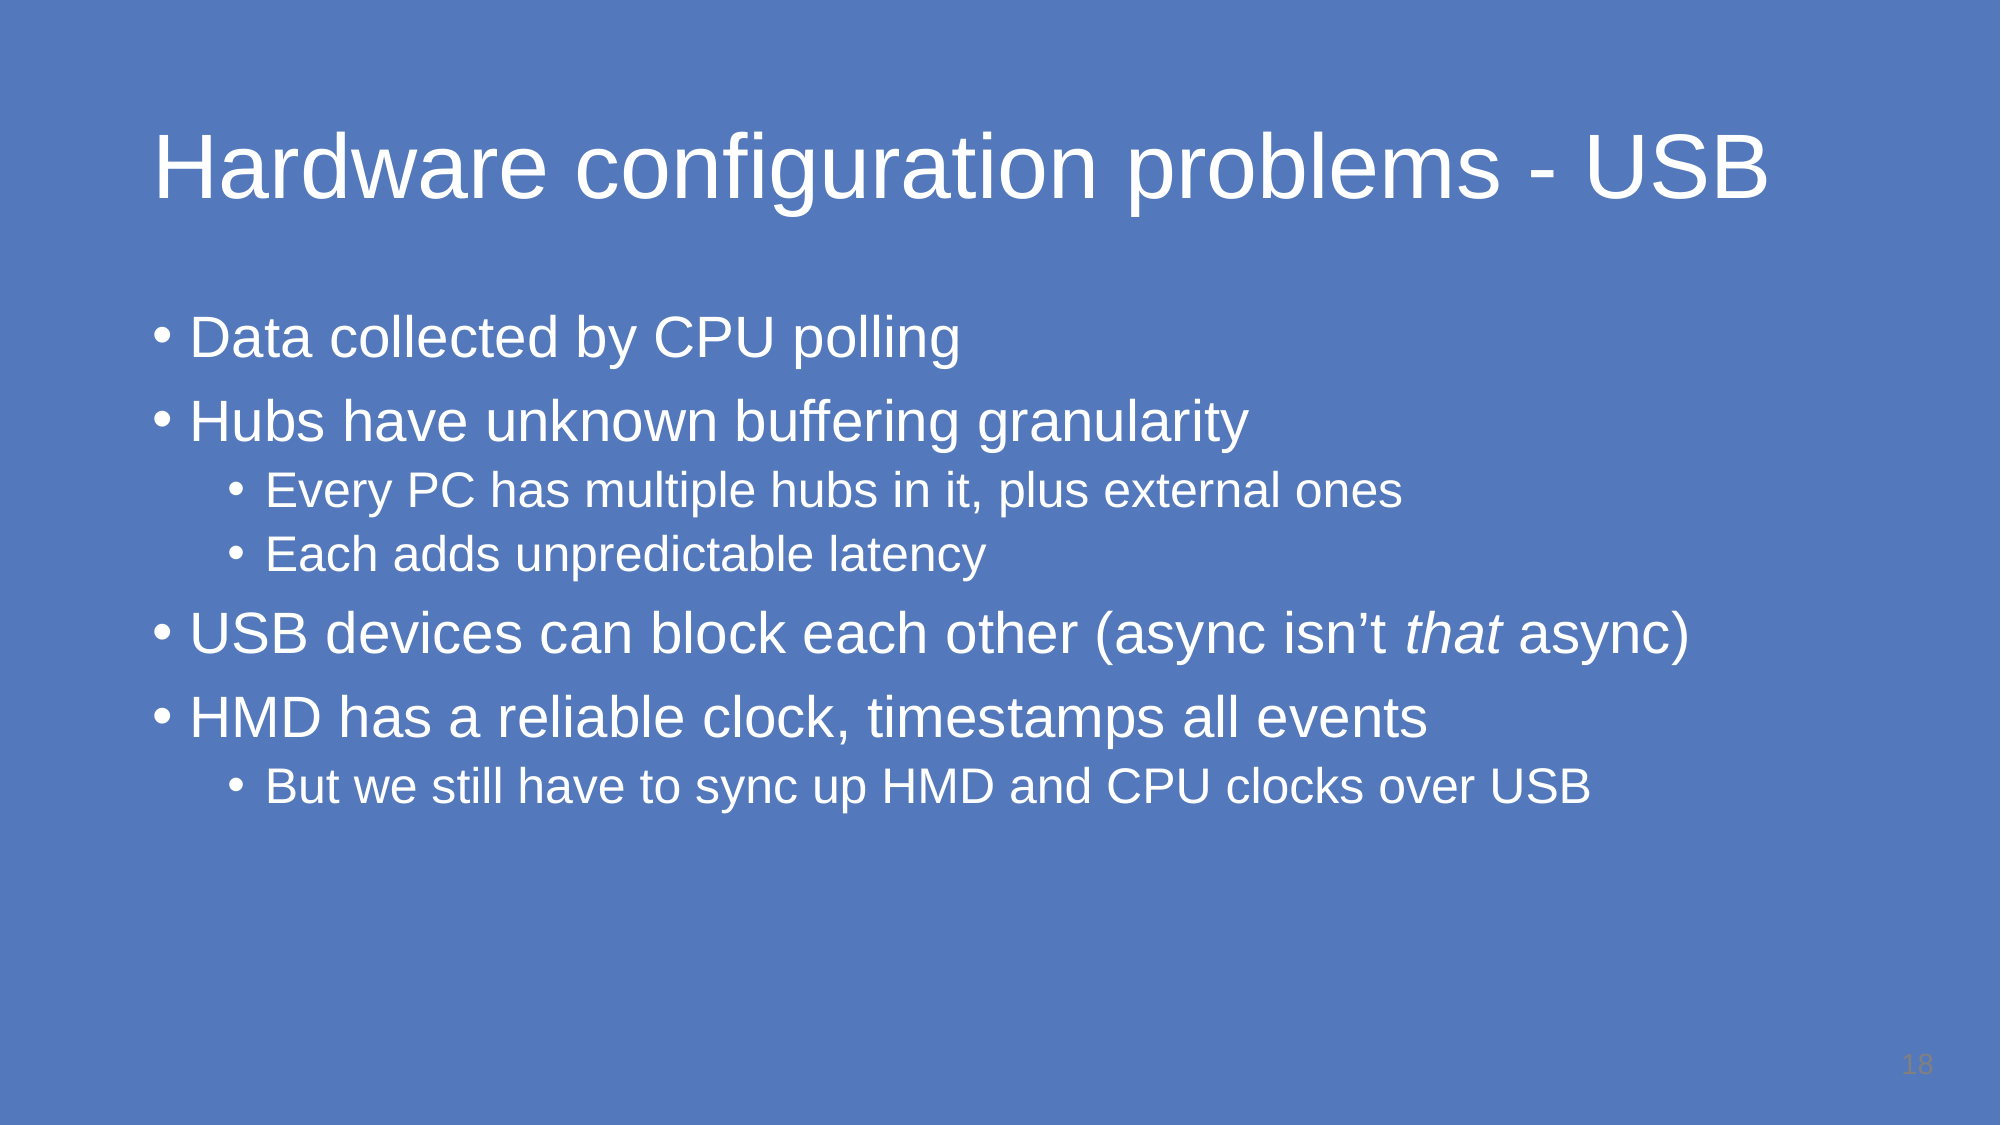

# Hardware configuration problems - USB
Data collected by CPU polling
Hubs have unknown buffering granularity
Every PC has multiple hubs in it, plus external ones
Each adds unpredictable latency
USB devices can block each other (async isn’t that async)
HMD has a reliable clock, timestamps all events
But we still have to sync up HMD and CPU clocks over USB
18